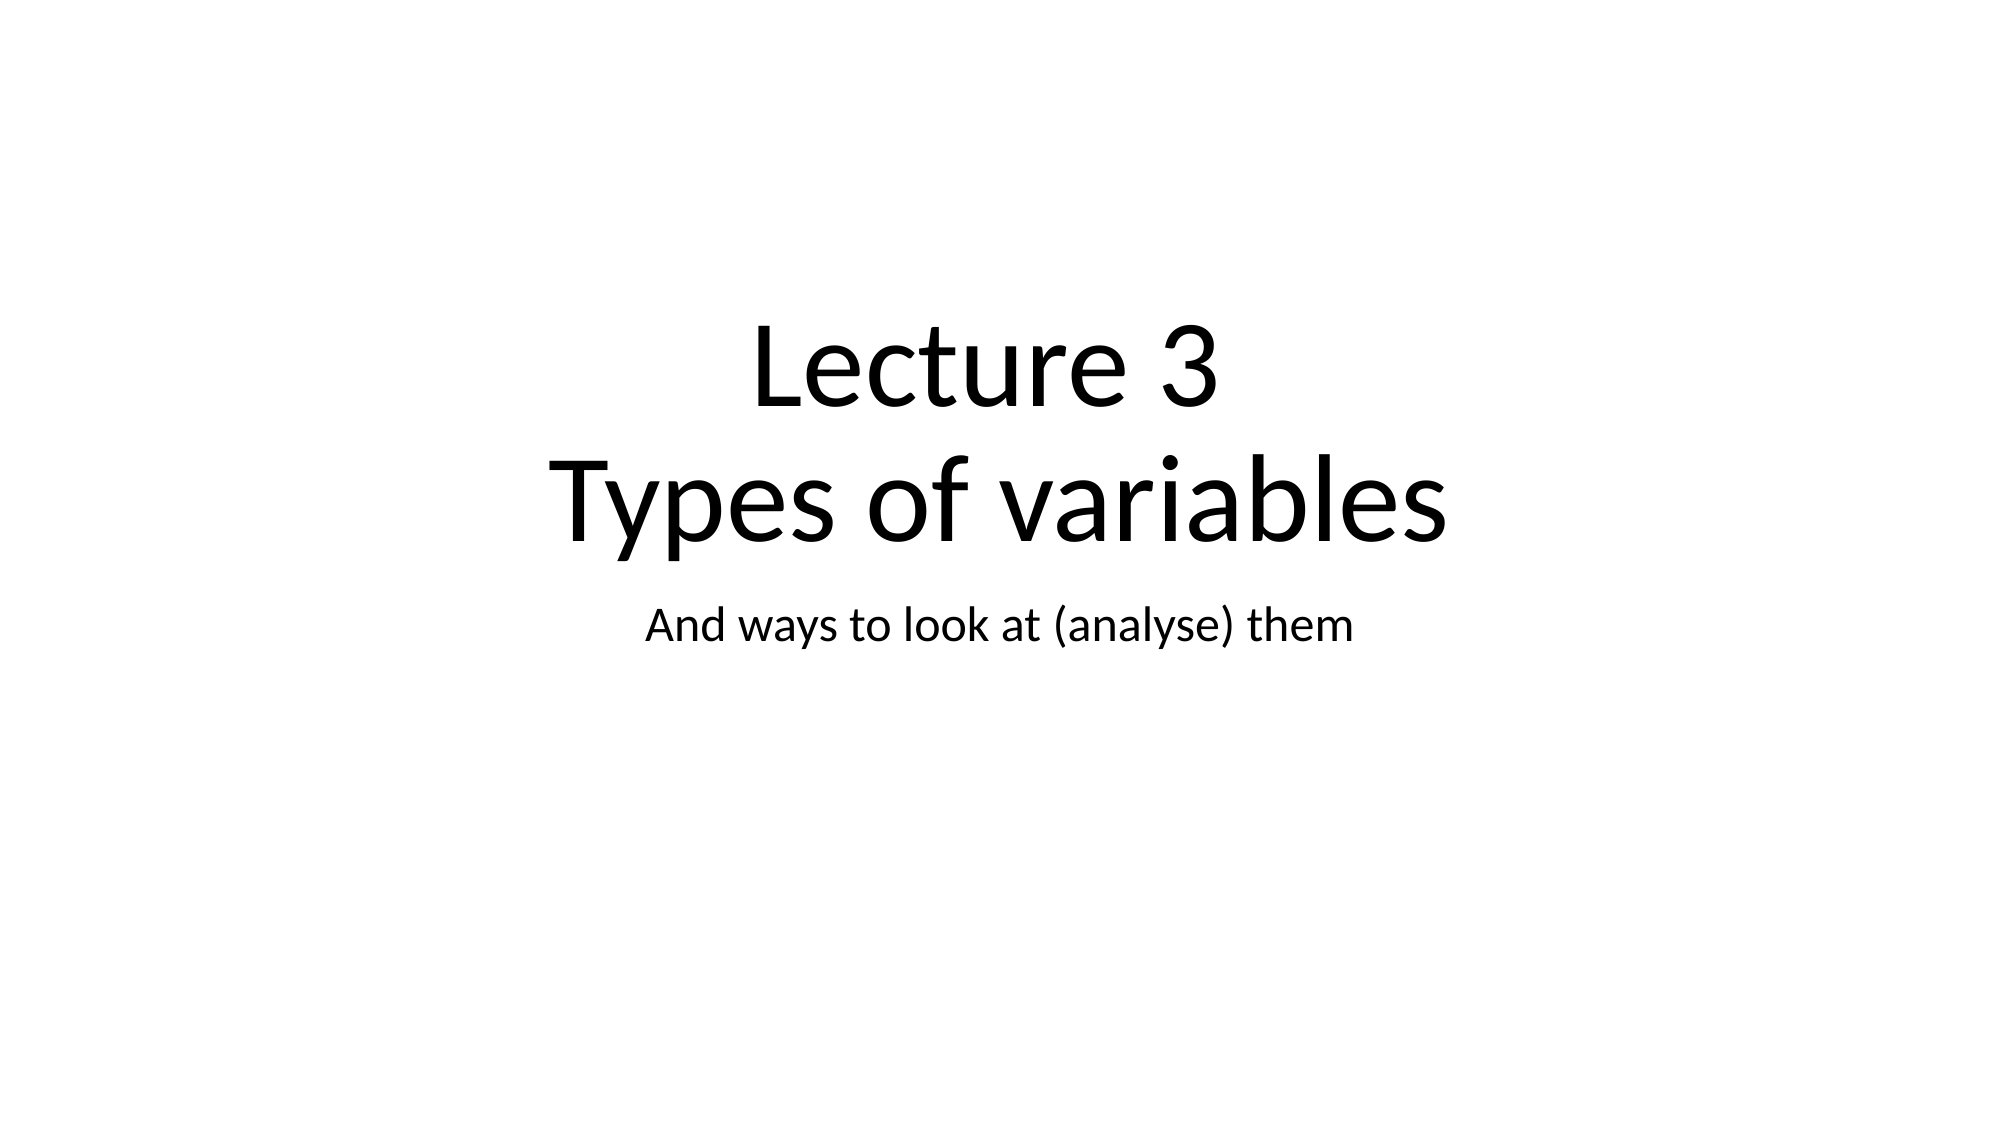

# Lecture 3 Types of variables
And ways to look at (analyse) them